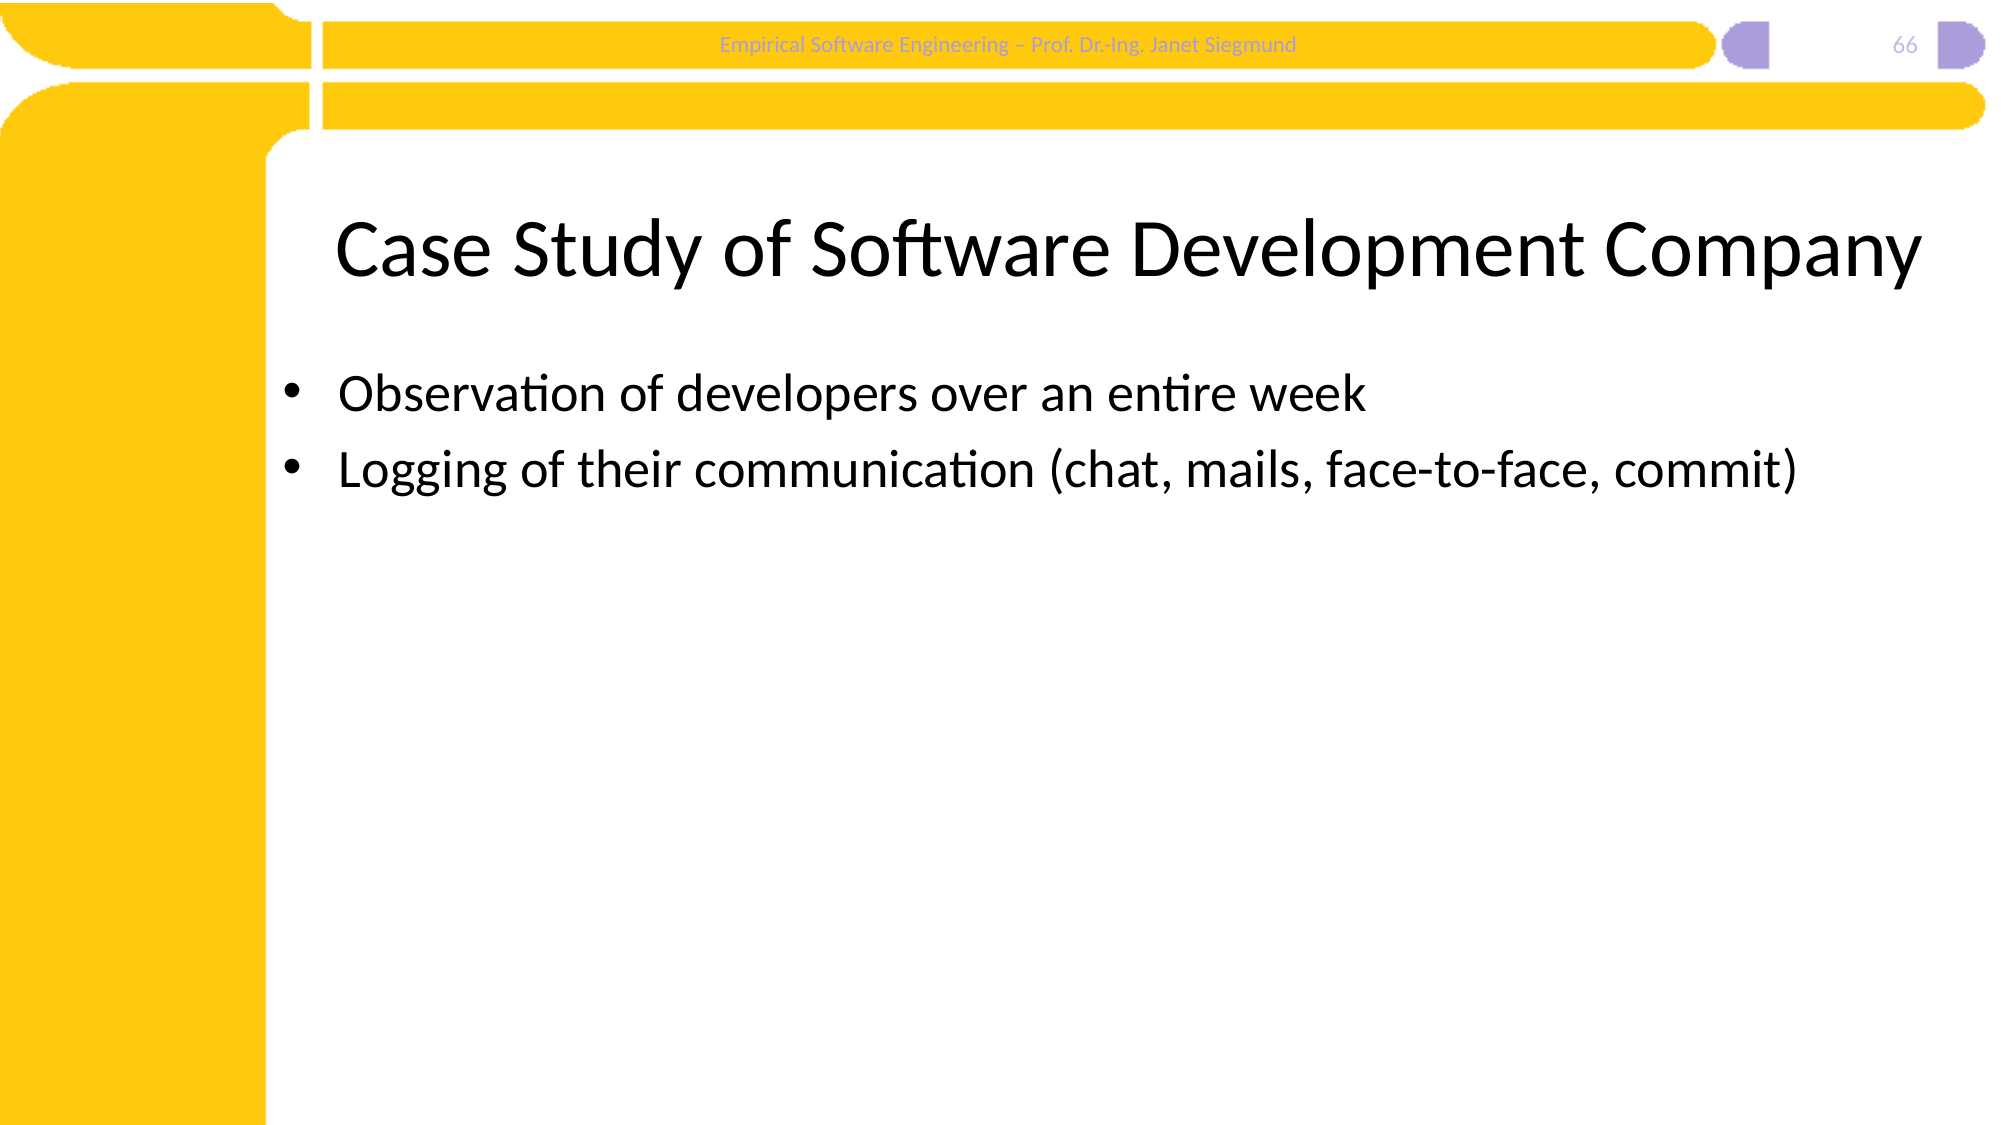

66
# Case Study of Software Development Company
Observation of developers over an entire week
Logging of their communication (chat, mails, face-to-face, commit)